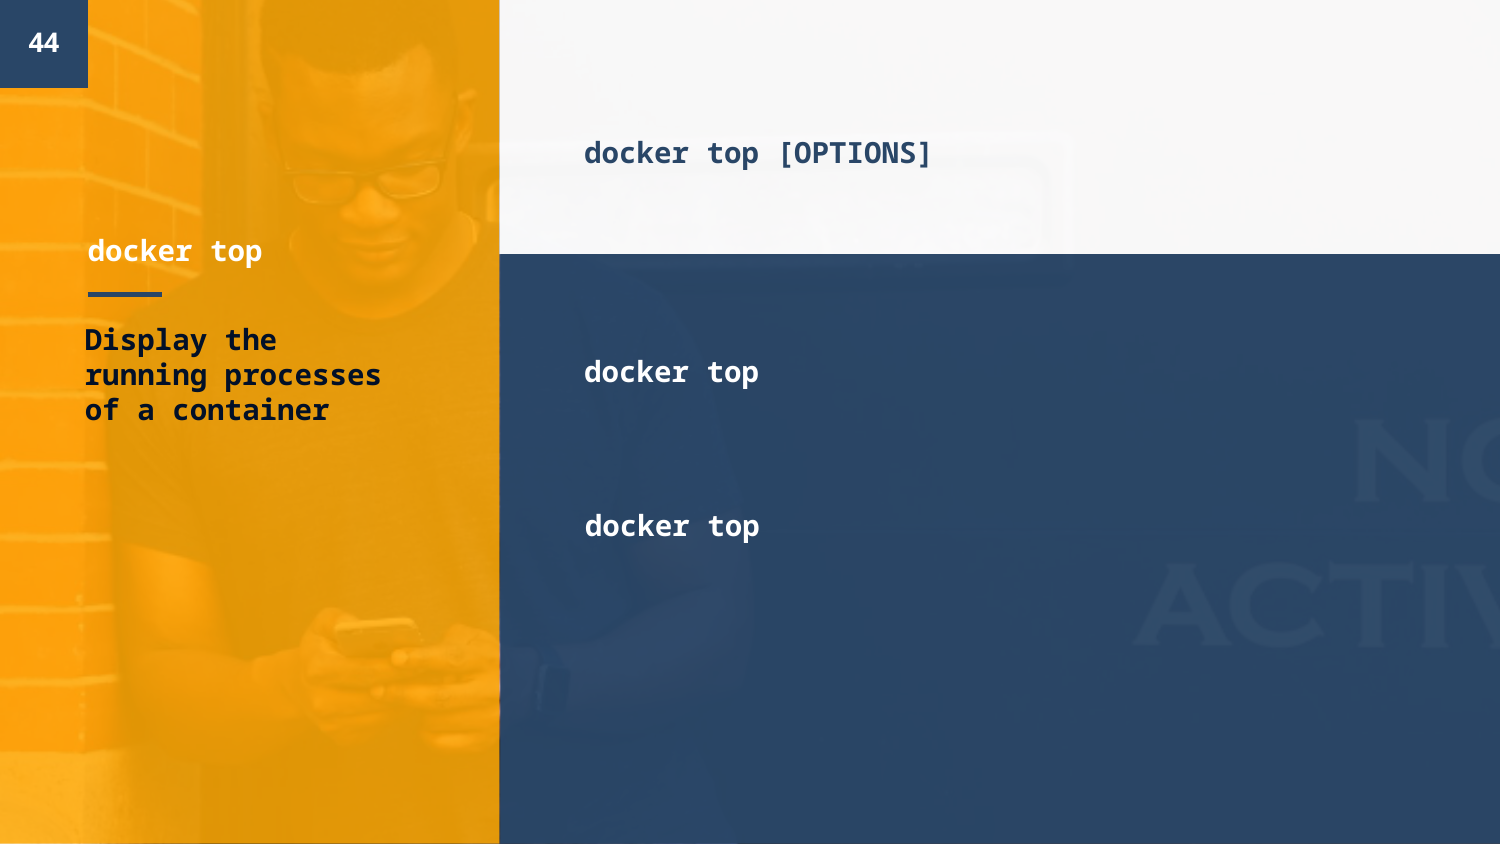

44
docker top [OPTIONS]
# docker top
docker top
Display the running processes of a container
docker top